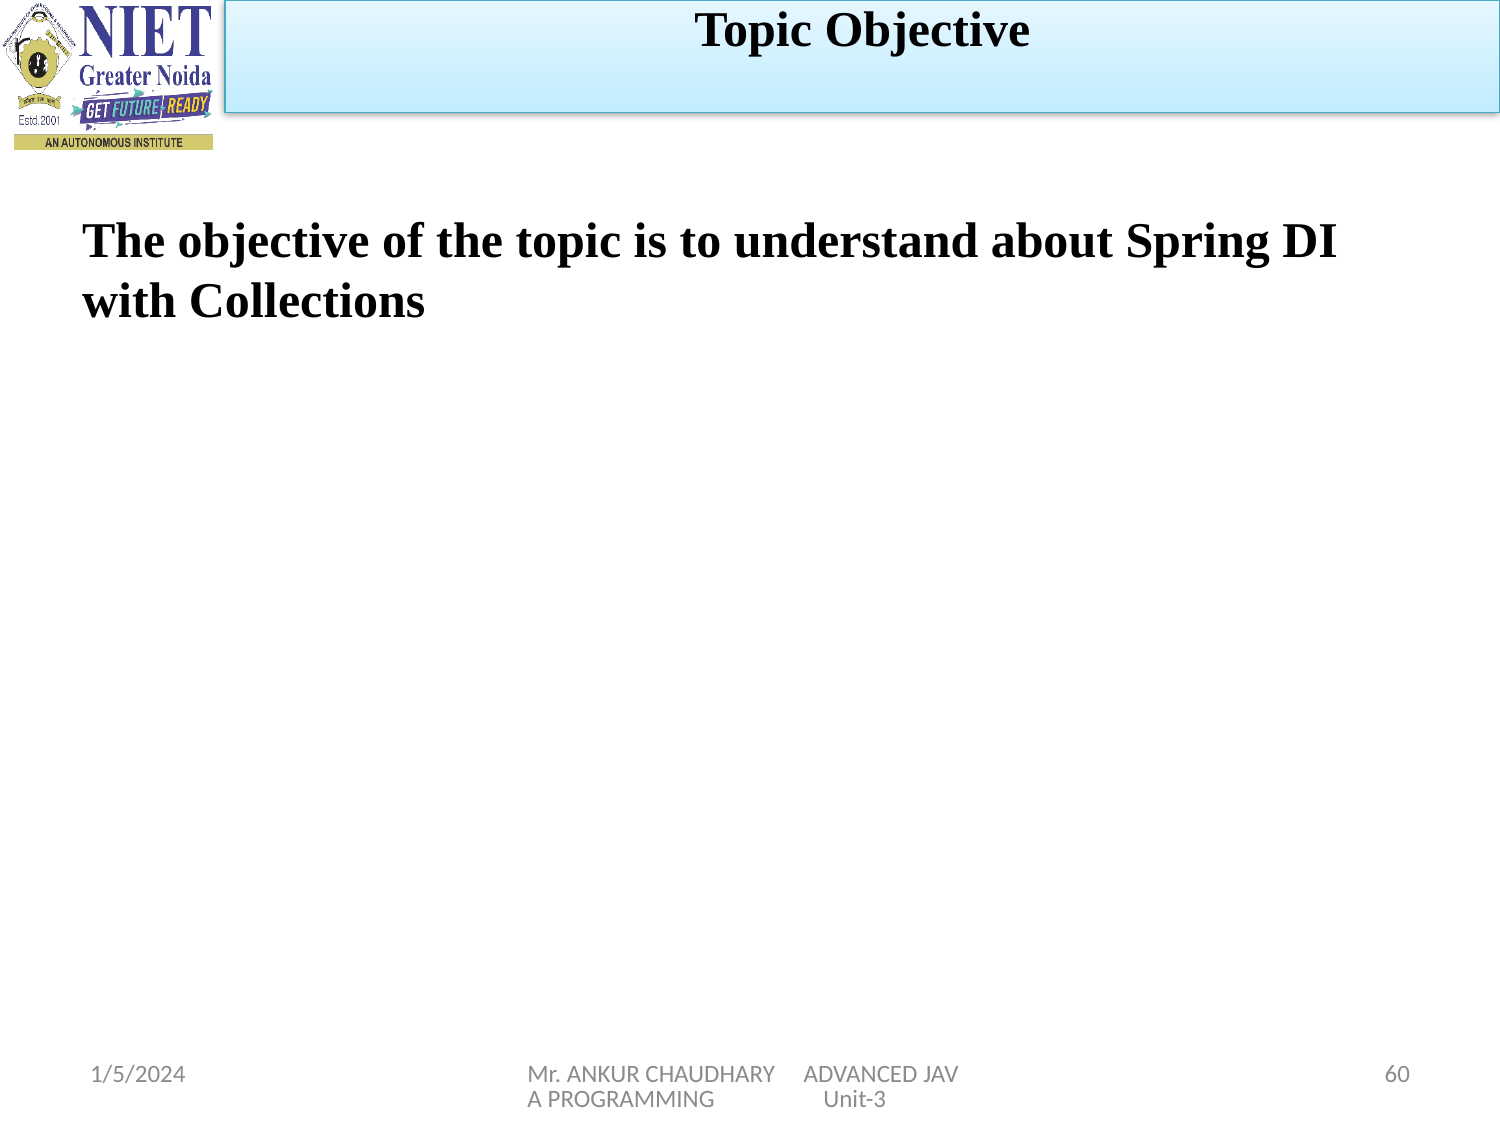

Topic Objective

The objective of the topic is to understand about Spring DI with Collections
1/5/2024
Mr. ANKUR CHAUDHARY     ADVANCED JAVA PROGRAMMING                   Unit-3
60